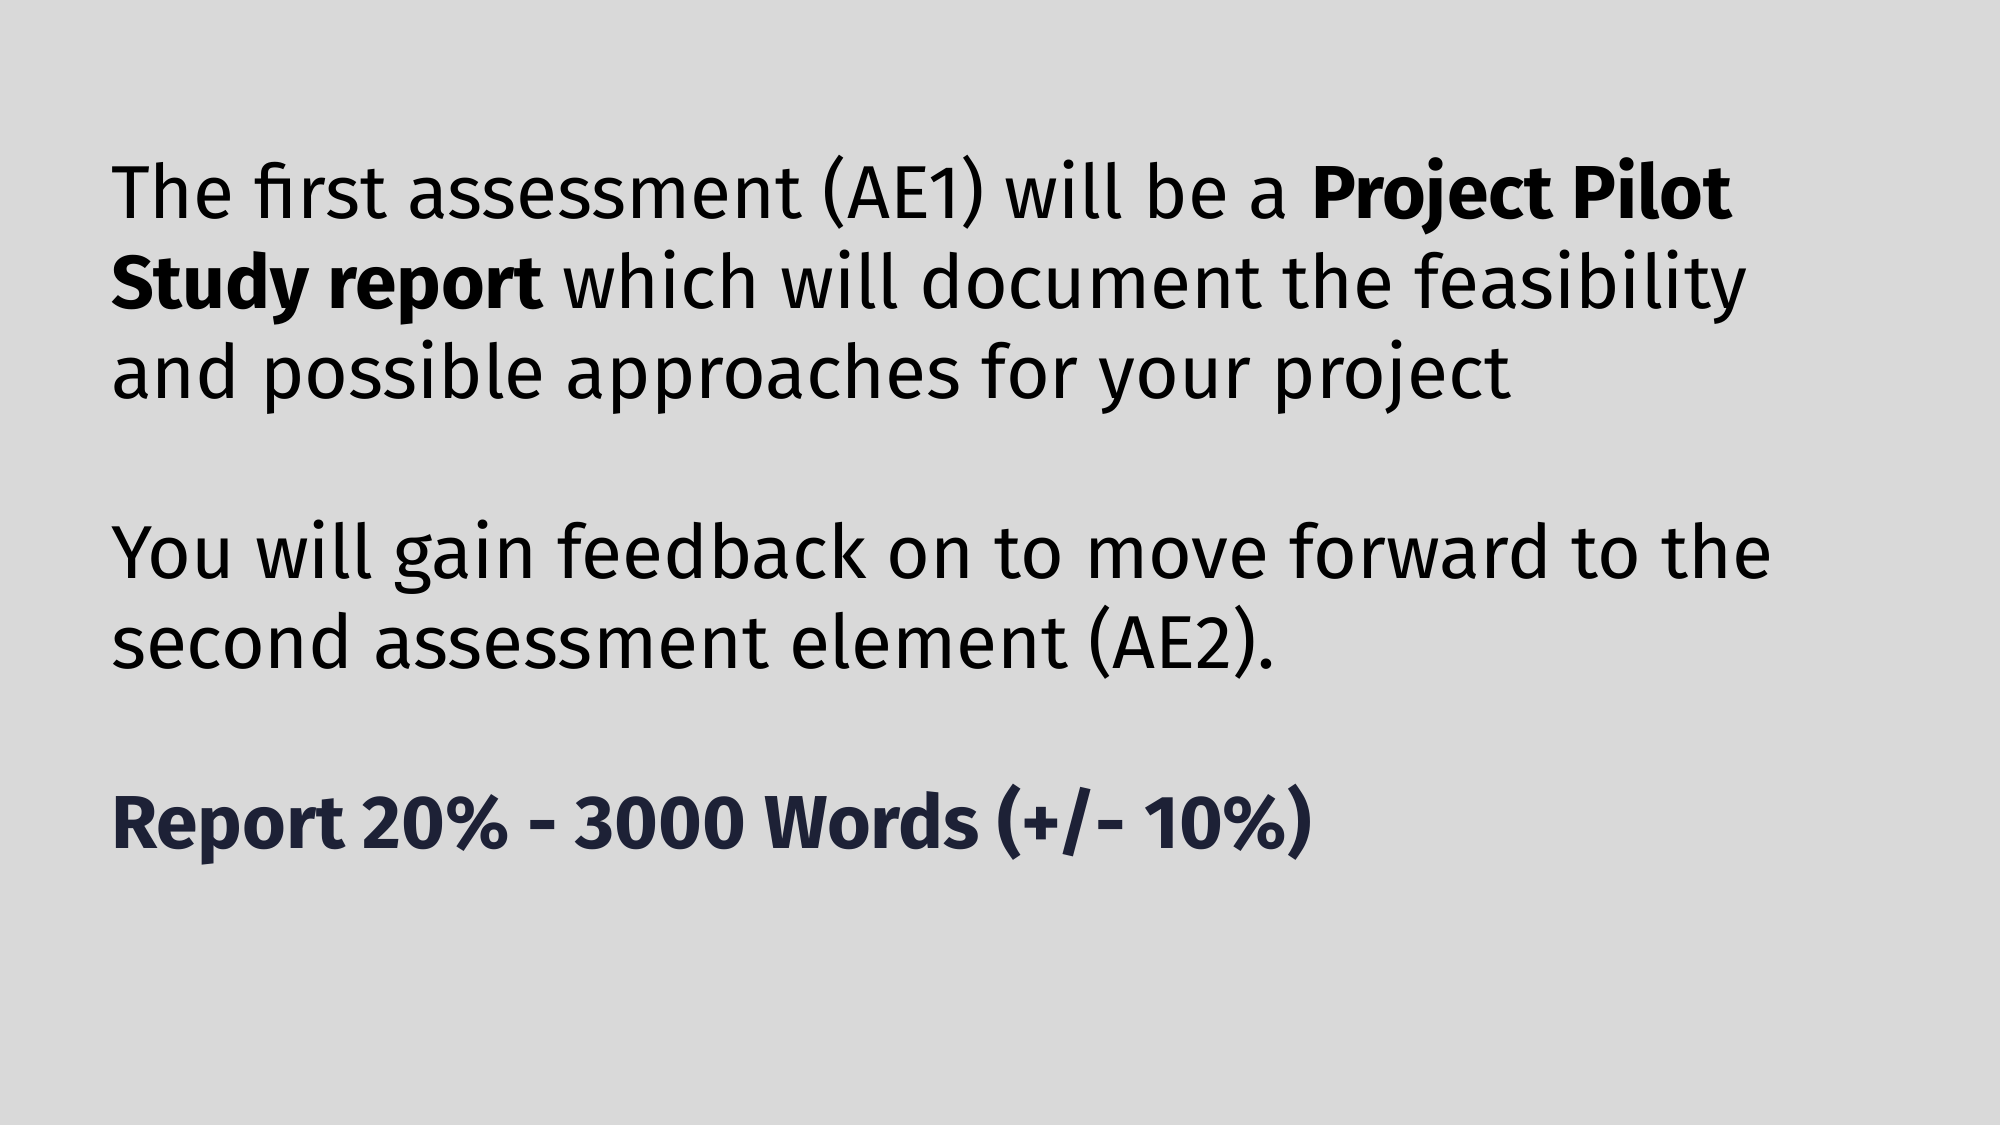

The first assessment (AE1) will be a Project Pilot Study report which will document the feasibility and possible approaches for your project
You will gain feedback on to move forward to the second assessment element (AE2).
Report 20% - 3000 Words (+/- 10%)